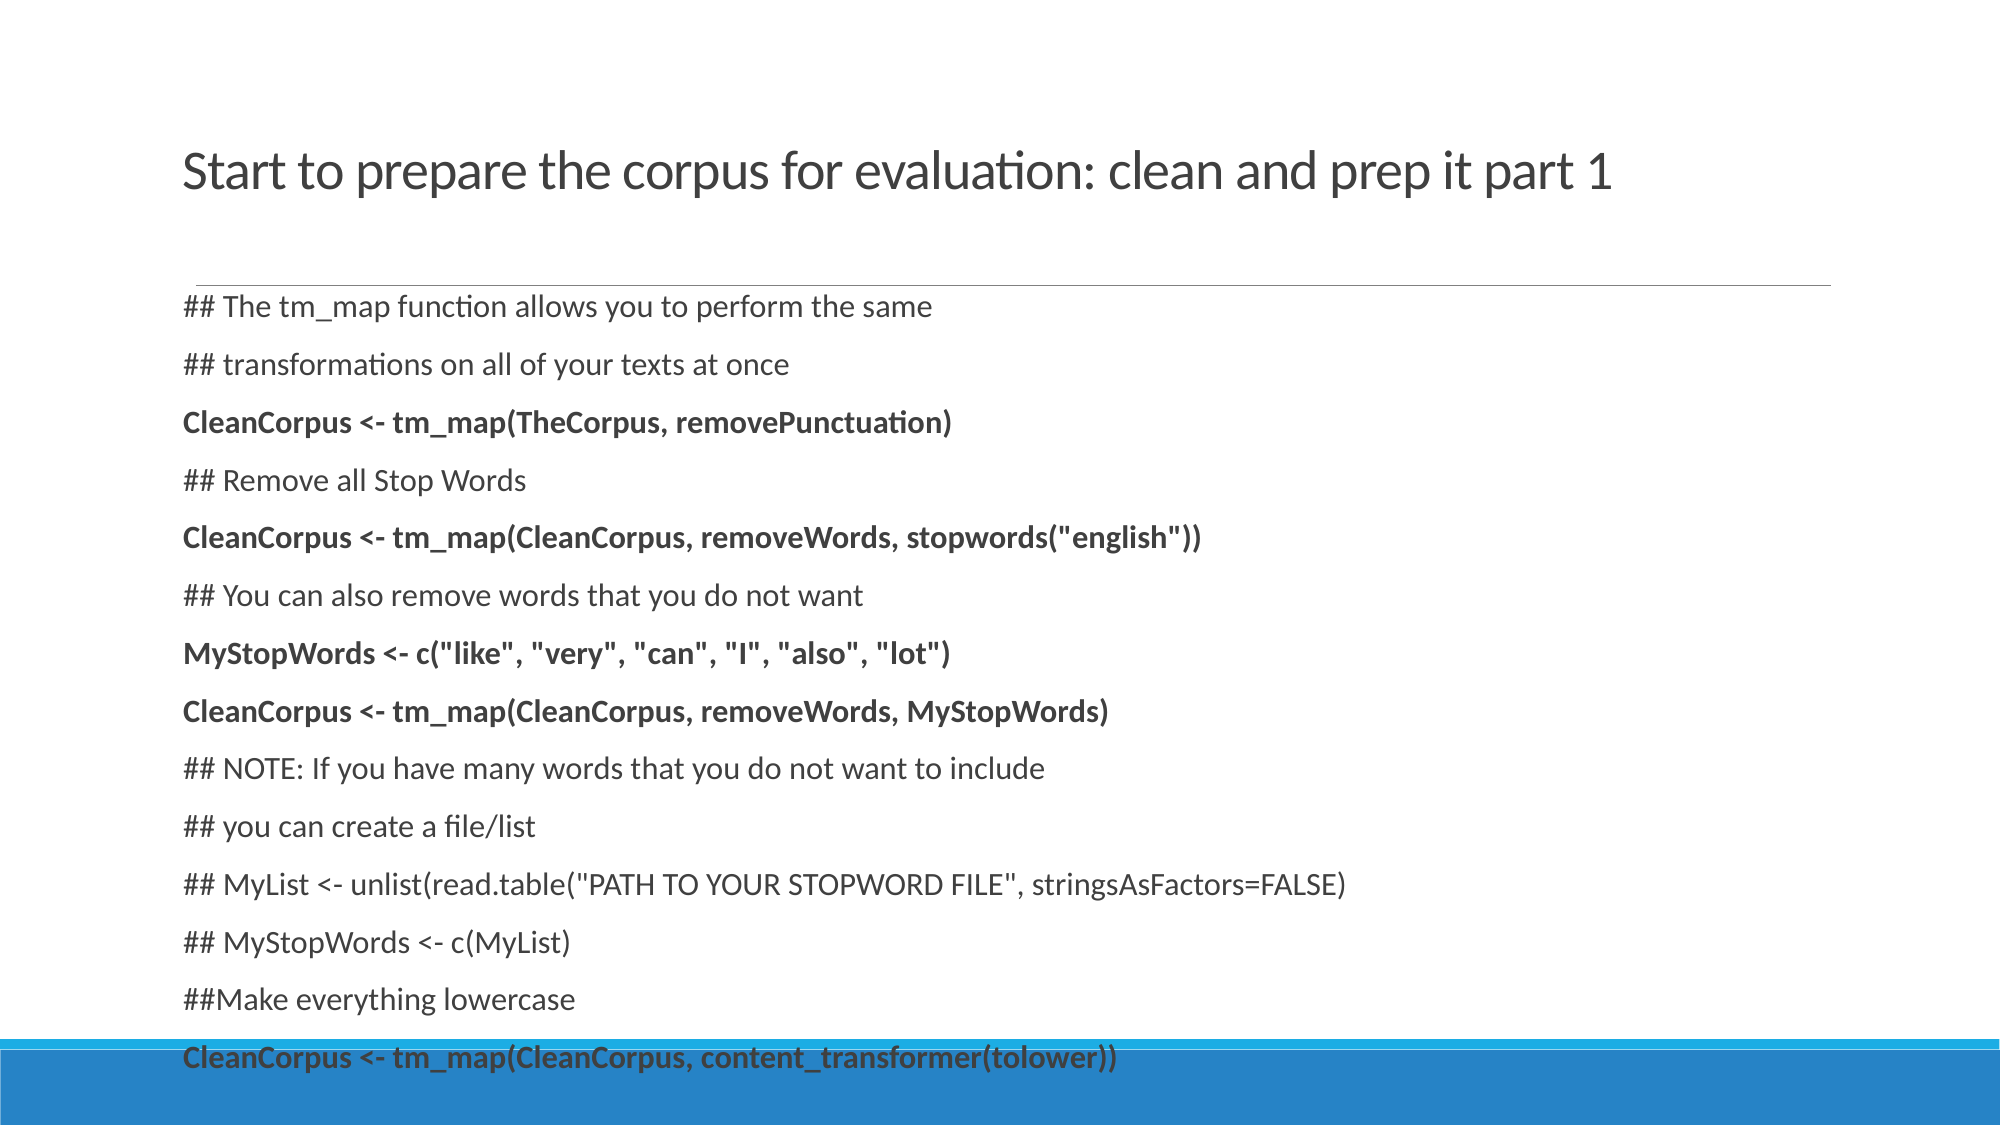

# Start to prepare the corpus for evaluation: clean and prep it part 1
## The tm_map function allows you to perform the same
## transformations on all of your texts at once
CleanCorpus <- tm_map(TheCorpus, removePunctuation)
## Remove all Stop Words
CleanCorpus <- tm_map(CleanCorpus, removeWords, stopwords("english"))
## You can also remove words that you do not want
MyStopWords <- c("like", "very", "can", "I", "also", "lot")
CleanCorpus <- tm_map(CleanCorpus, removeWords, MyStopWords)
## NOTE: If you have many words that you do not want to include
## you can create a file/list
## MyList <- unlist(read.table("PATH TO YOUR STOPWORD FILE", stringsAsFactors=FALSE)
## MyStopWords <- c(MyList)
##Make everything lowercase
CleanCorpus <- tm_map(CleanCorpus, content_transformer(tolower))